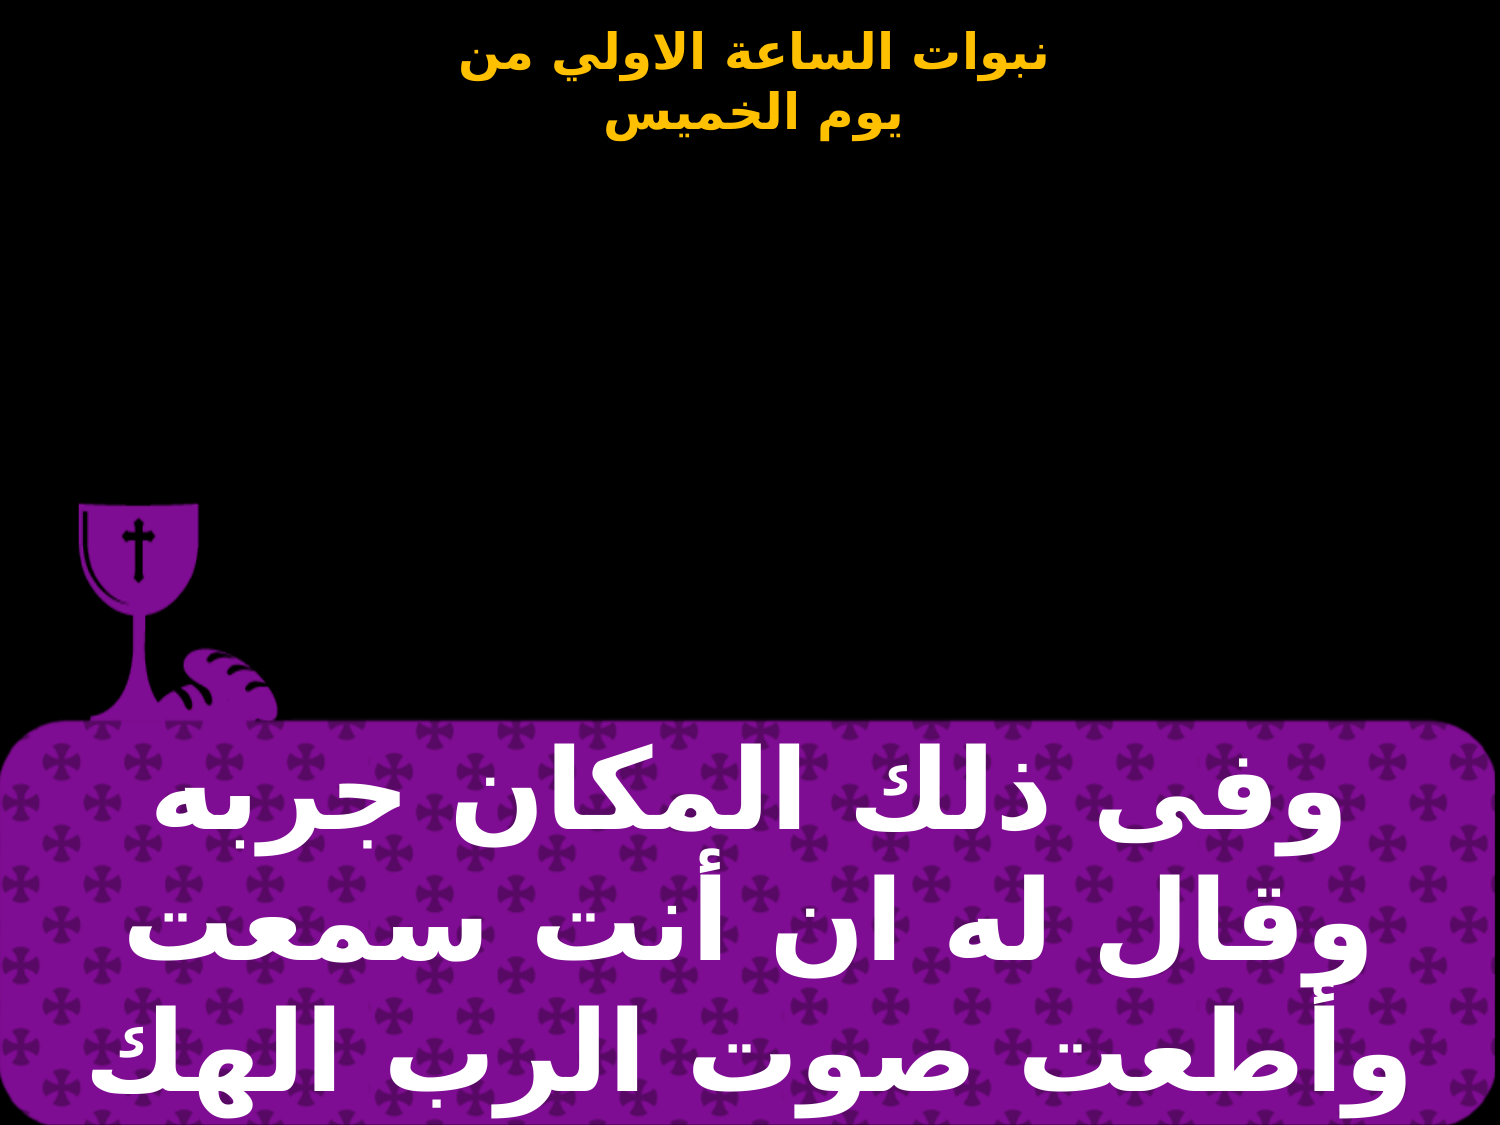

| وفى ذلك المكان جربه وقال له ان أنت سمعت وأطعت صوت الرب الهك |
| --- |